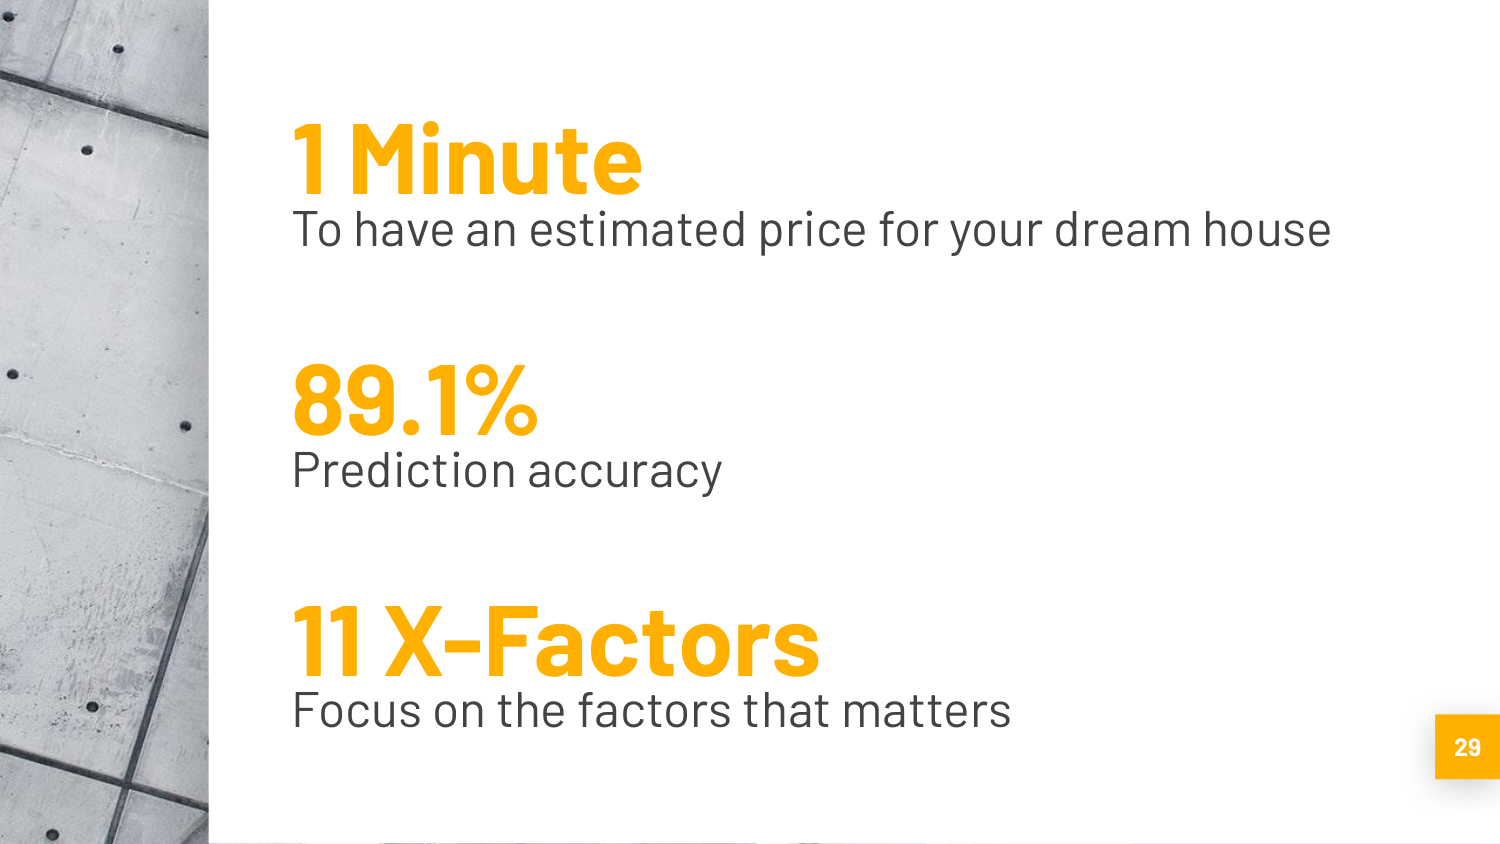

1 Minute
To have an estimated price for your dream house
89.1%
Prediction accuracy
11 X-Factors
Focus on the factors that matters
29